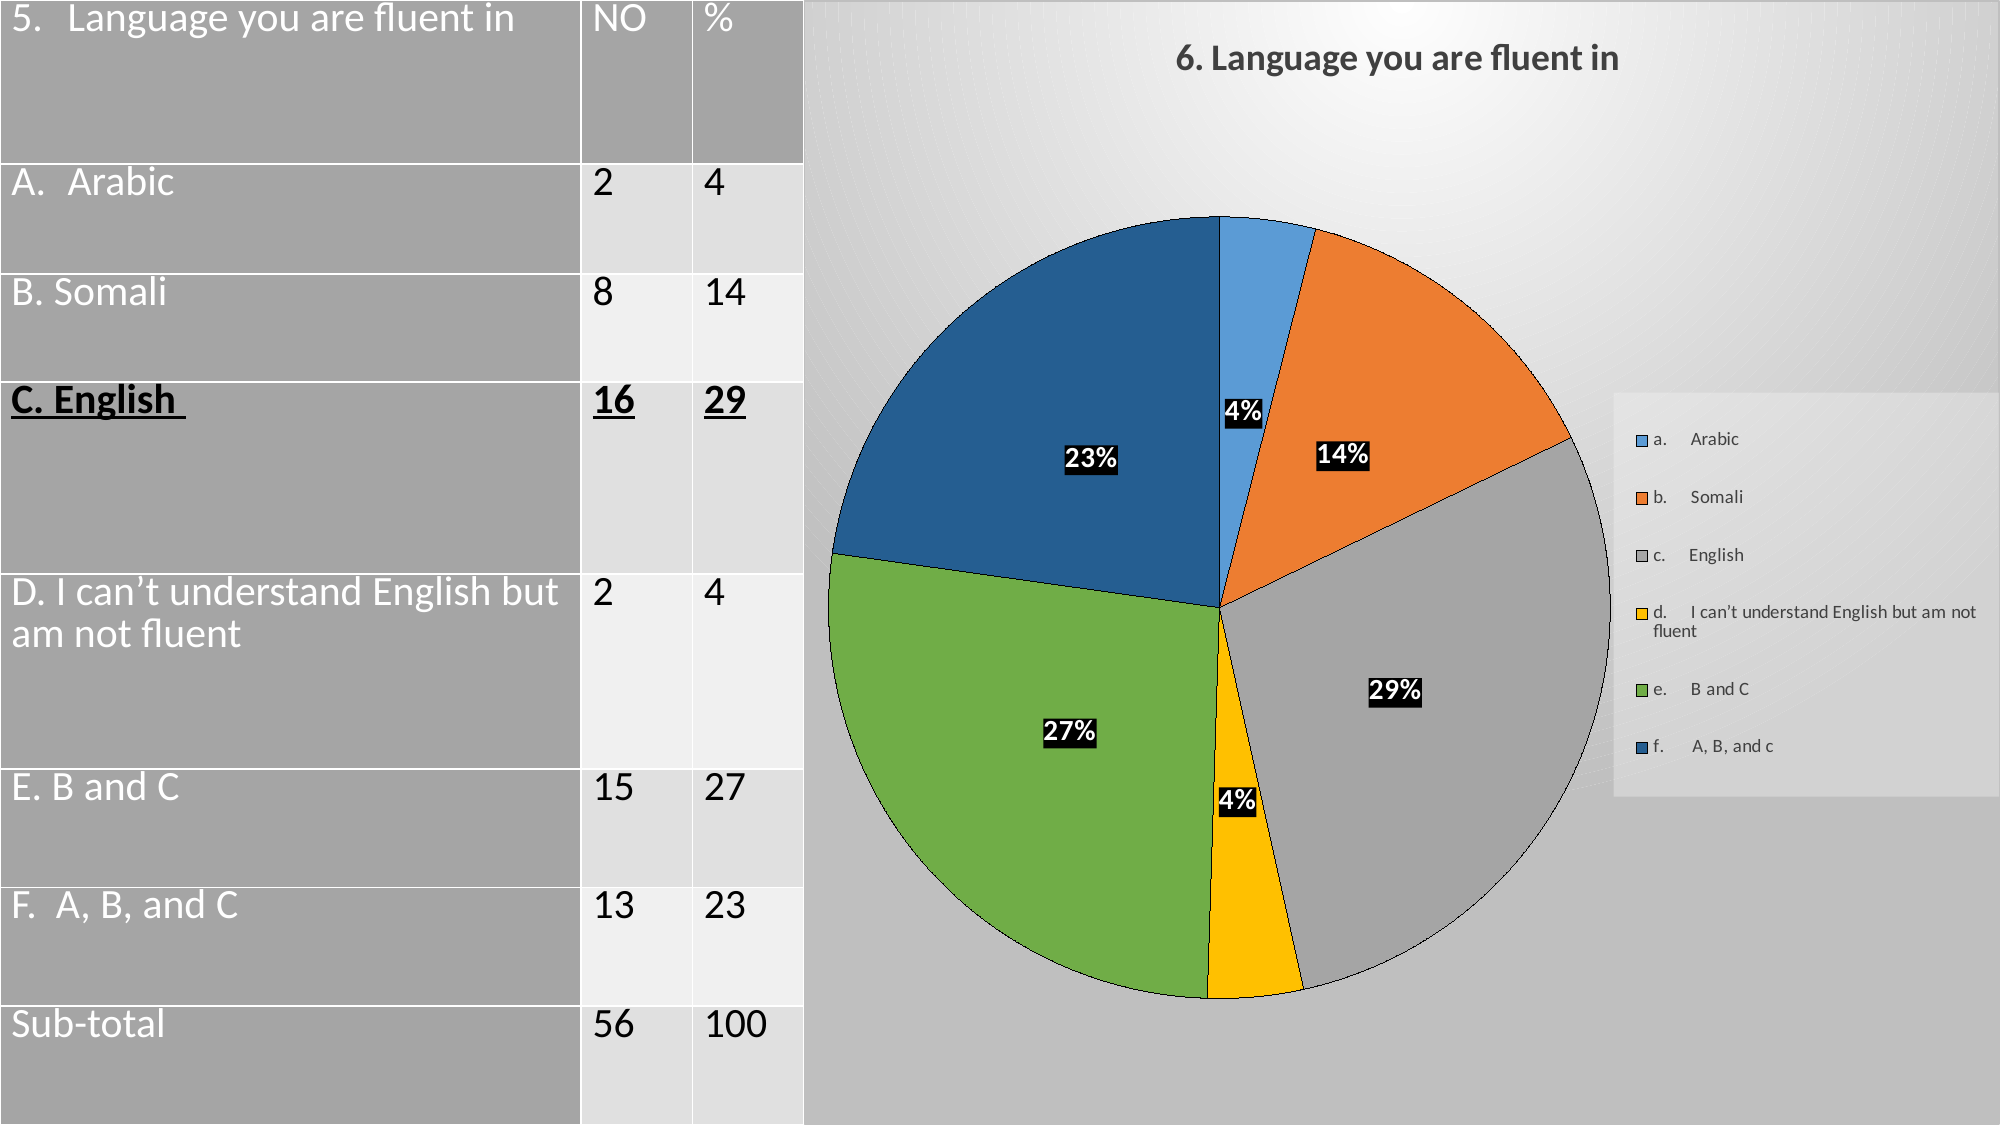

| Language you are fluent in | NO | % |
| --- | --- | --- |
| Arabic | 2 | 4 |
| B. Somali | 8 | 14 |
| C. English | 16 | 29 |
| D. I can’t understand English but am not fluent | 2 | 4 |
| E. B and C | 15 | 27 |
| F. A, B, and C | 13 | 23 |
| Sub-total | 56 | 100 |

### Chart:

| Category | 6. Language you are fluent in  |
|---|---|
| a.     Arabic  | 4.0 |
| b.     Somali  | 14.0 |
| c.     English  | 29.0 |
| d.     I can’t understand English but am not fluent  | 4.0 |
|  | None |
| e.     B and C | 27.0 |
| f.      A, B, and c | 23.0 |